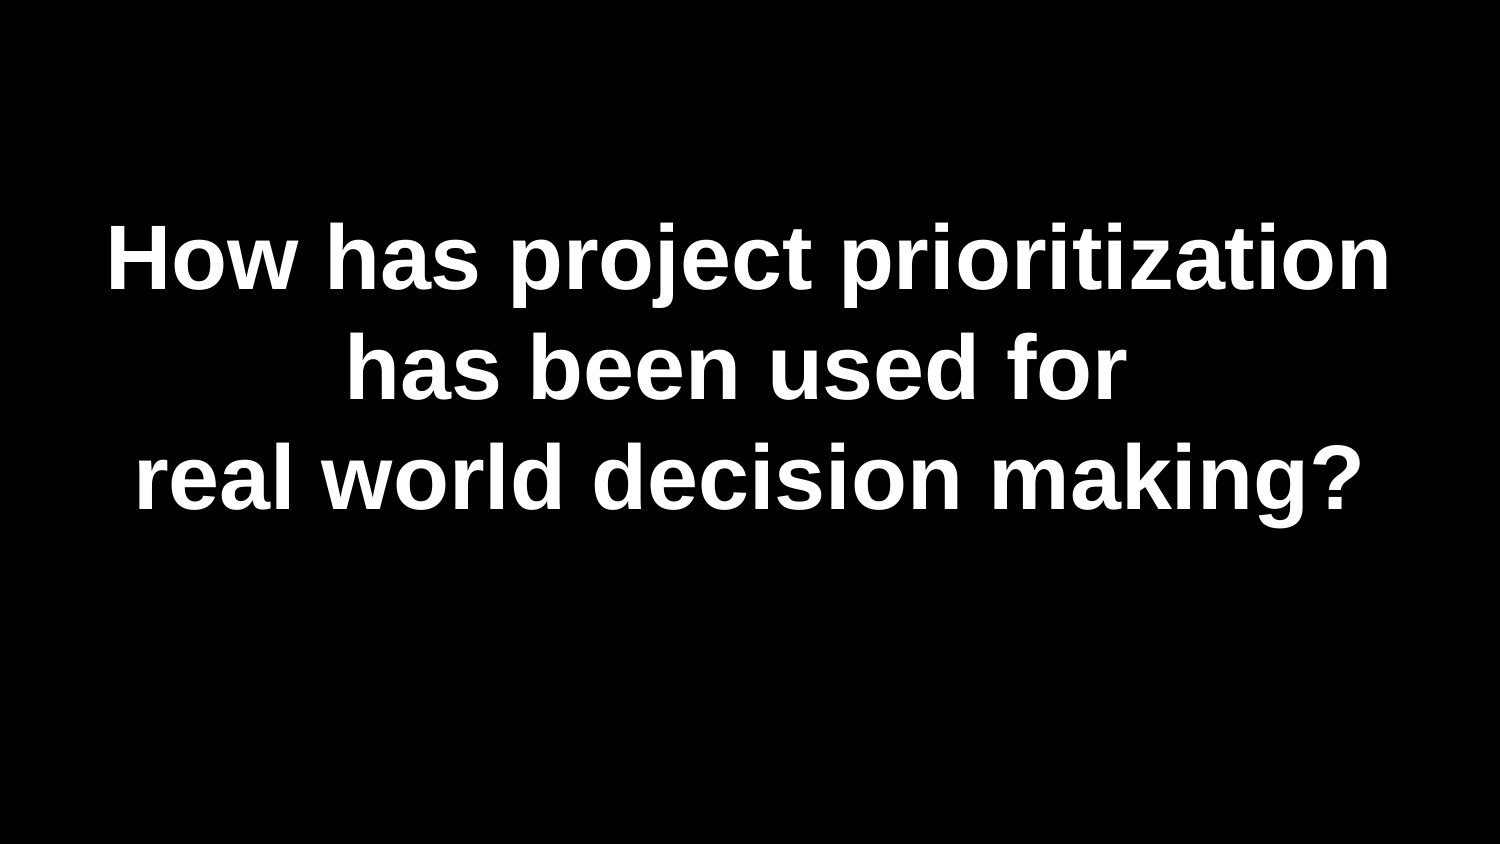

# How has project prioritization has been used for real world decision making?